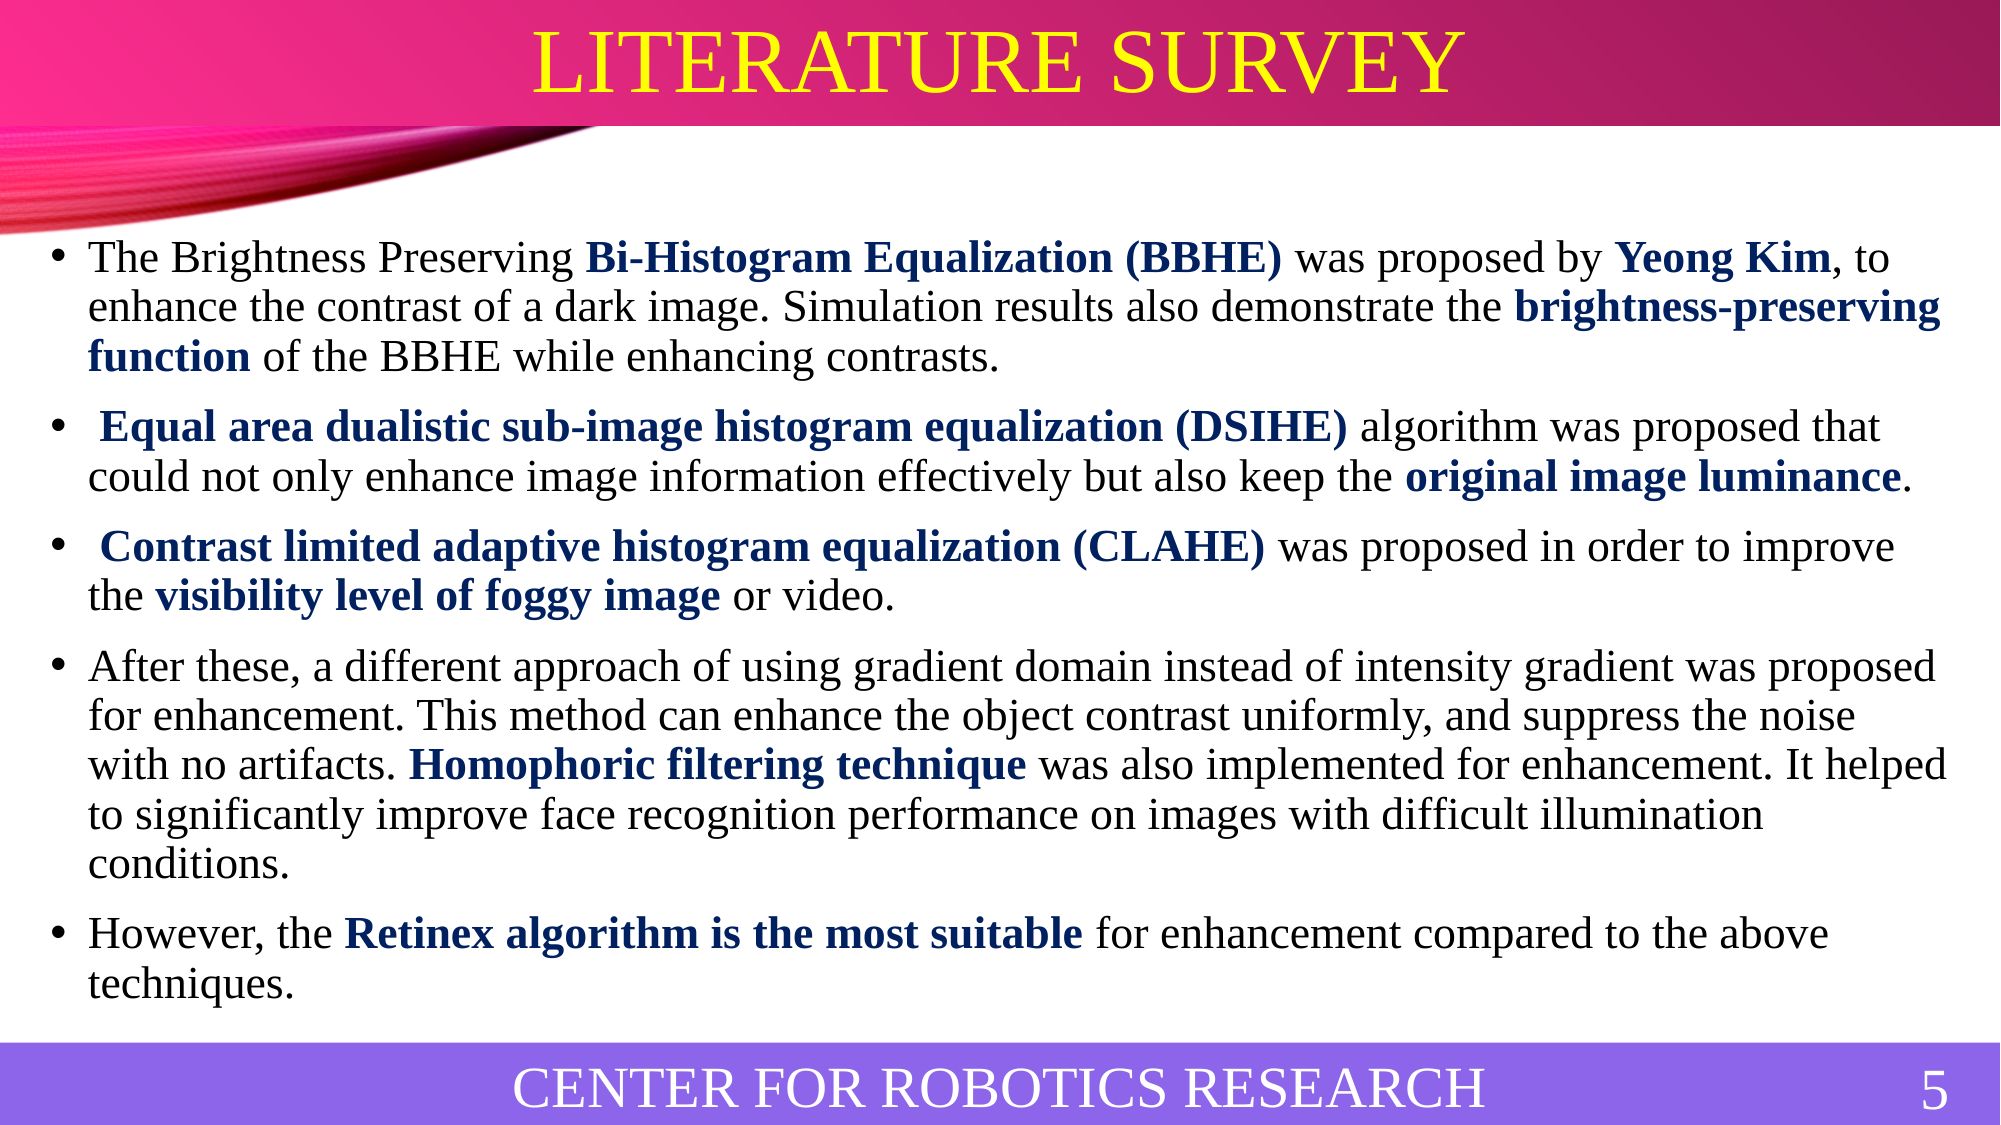

Literature survey
6
The Brightness Preserving Bi-Histogram Equalization (BBHE) was proposed by Yeong Kim, to enhance the contrast of a dark image. Simulation results also demonstrate the brightness-preserving function of the BBHE while enhancing contrasts.
 Equal area dualistic sub-image histogram equalization (DSIHE) algorithm was proposed that could not only enhance image information effectively but also keep the original image luminance.
 Contrast limited adaptive histogram equalization (CLAHE) was proposed in order to improve the visibility level of foggy image or video.
After these, a different approach of using gradient domain instead of intensity gradient was proposed for enhancement. This method can enhance the object contrast uniformly, and suppress the noise with no artifacts. Homophoric filtering technique was also implemented for enhancement. It helped to significantly improve face recognition performance on images with difficult illumination conditions.
However, the Retinex algorithm is the most suitable for enhancement compared to the above techniques.
CENTER FOR ROBOTICS RESEARCH
CENTER FOR ROBOTICS RESEARCH
4/10/2019
5